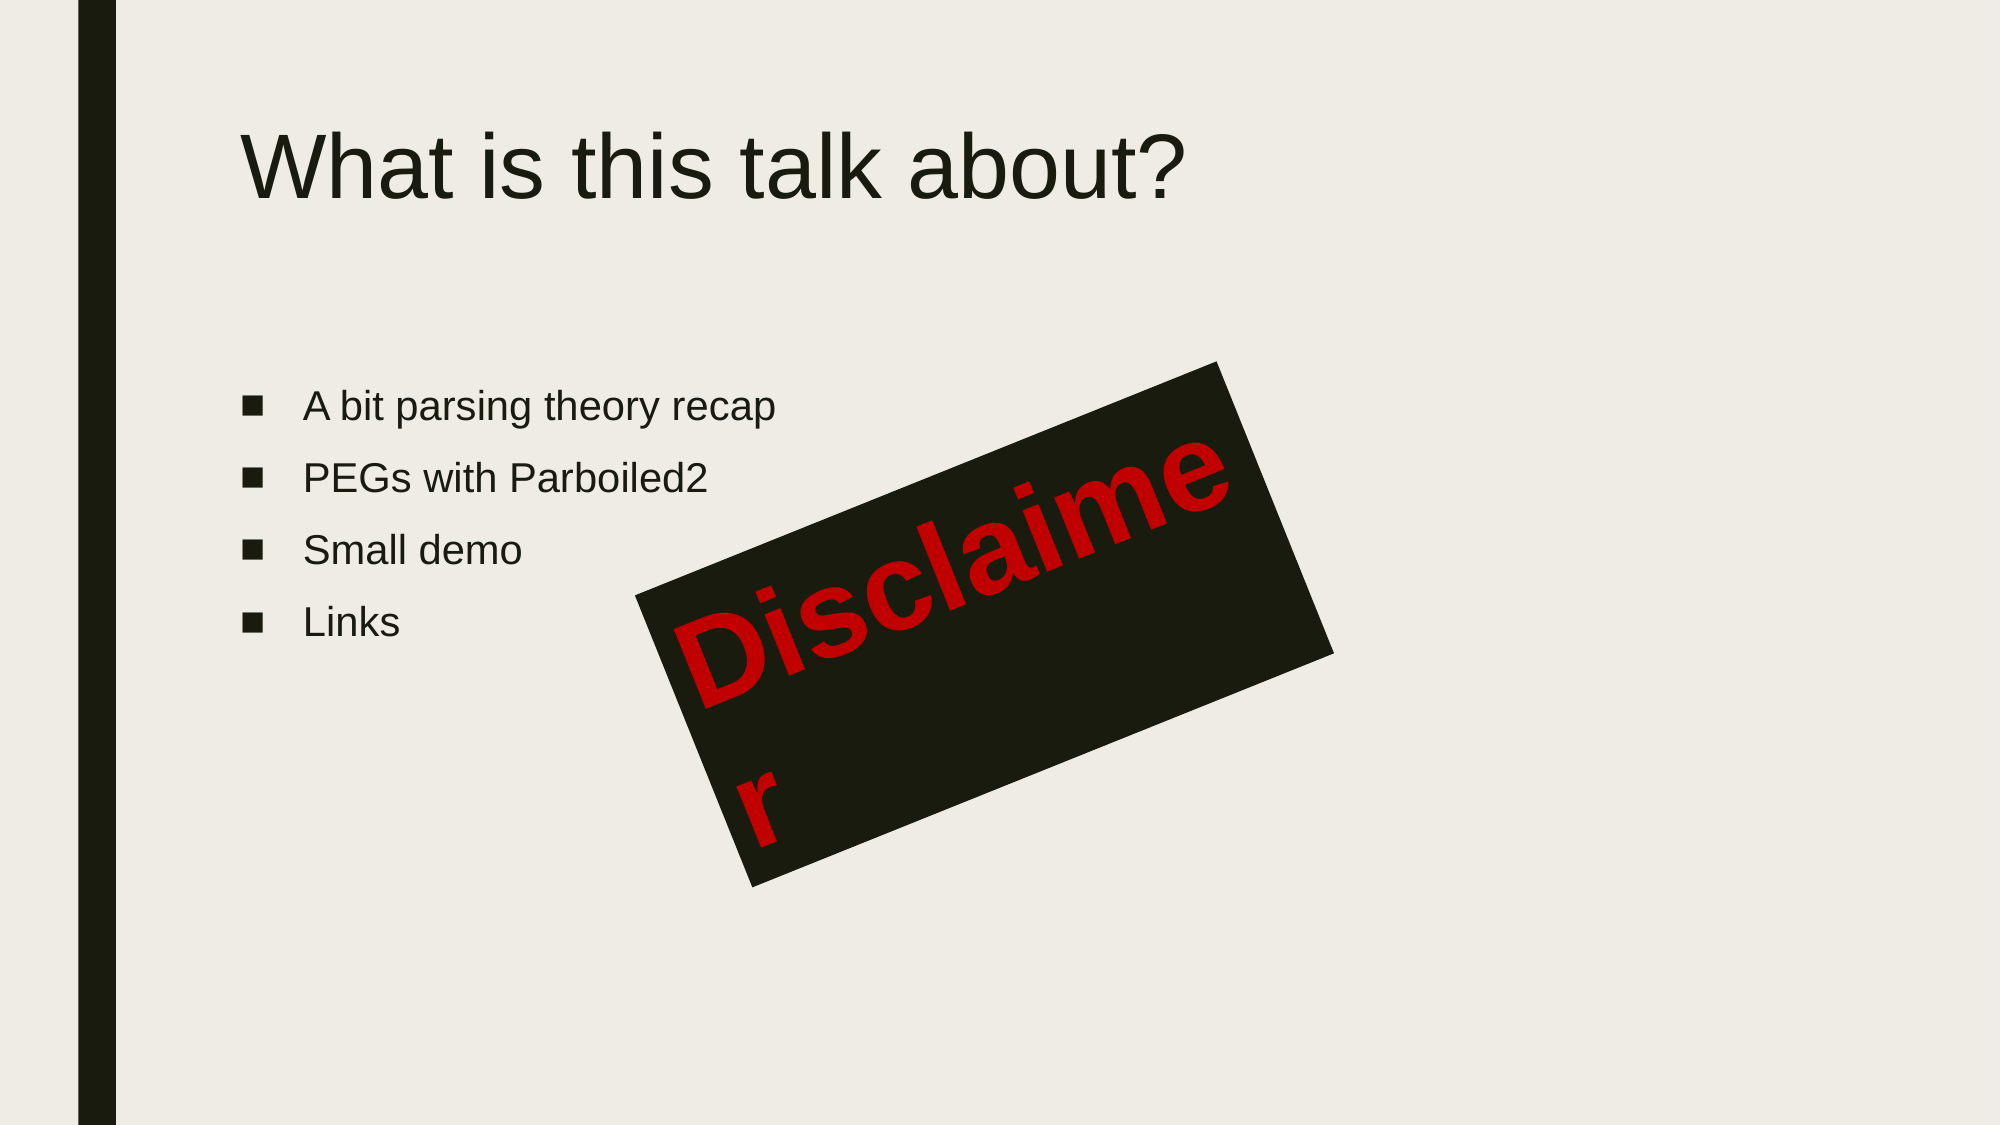

# What is this talk about?
A bit parsing theory recap
PEGs with Parboiled2
Small demo
Links
Disclaimer